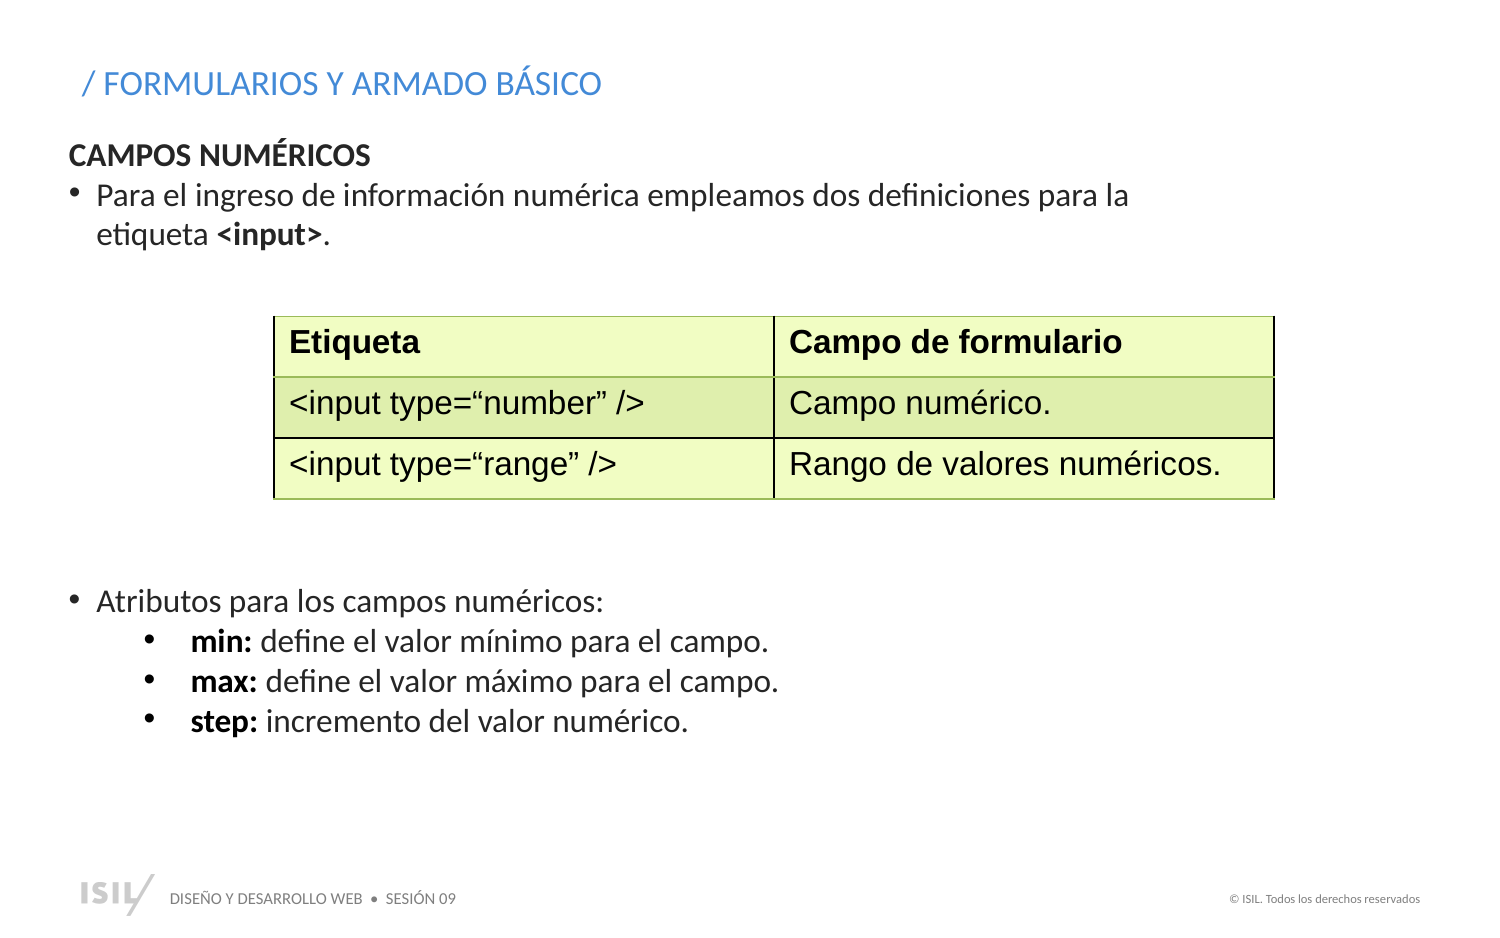

/ FORMULARIOS Y ARMADO BÁSICO
CAMPOS NUMÉRICOS
Para el ingreso de información numérica empleamos dos definiciones para la etiqueta <input>.

| Etiqueta | Campo de formulario |
| --- | --- |
| <input type=“number” /> | Campo numérico. |
| <input type=“range” /> | Rango de valores numéricos. |
Atributos para los campos numéricos:
min: define el valor mínimo para el campo.
max: define el valor máximo para el campo.
step: incremento del valor numérico.